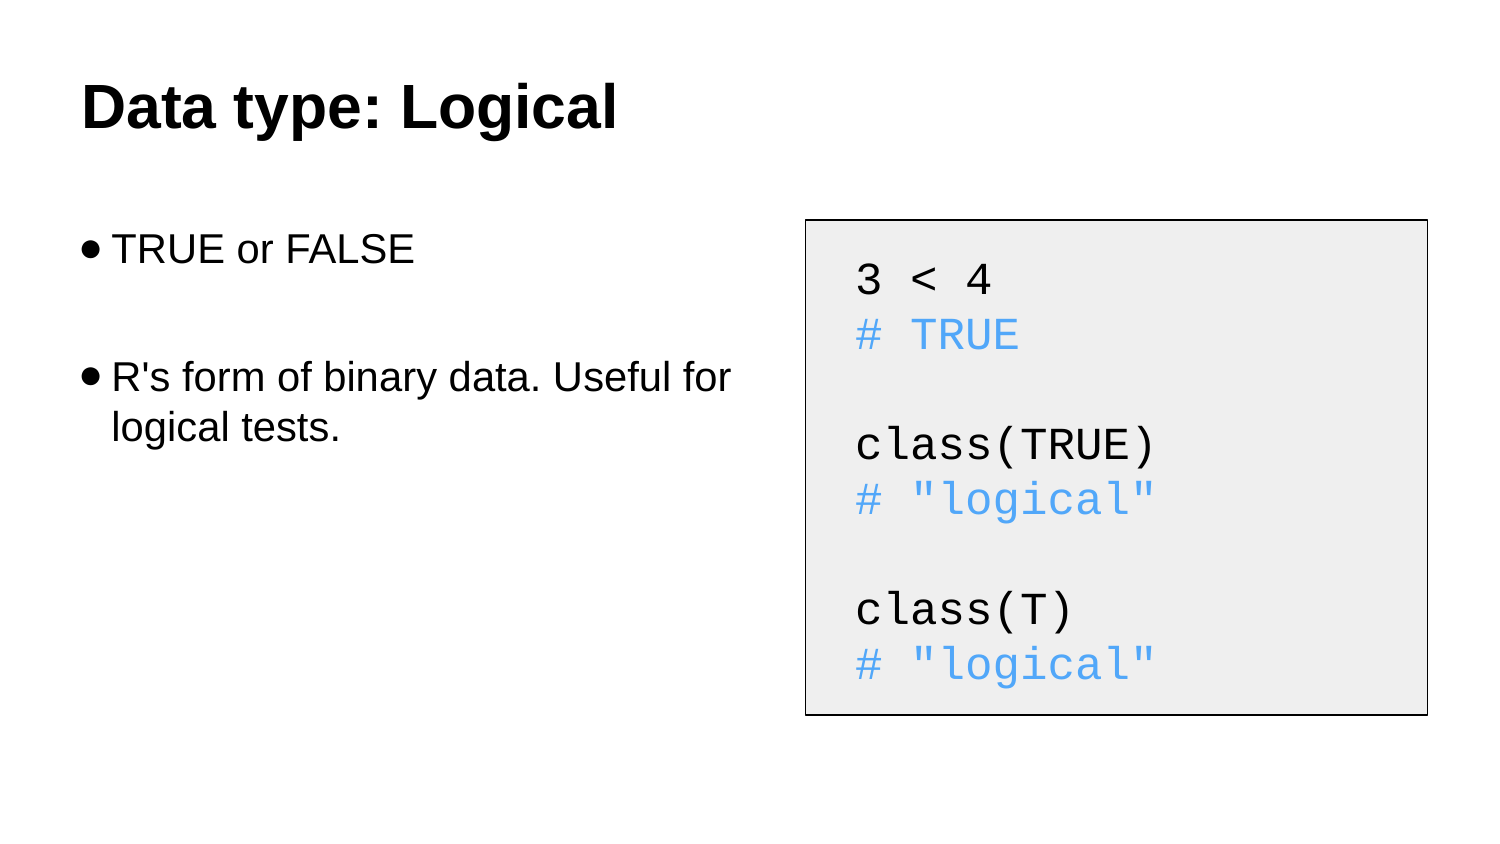

Data type: Logical
TRUE or FALSE

R's form of binary data. Useful for logical tests.

3 < 4
# TRUE

class(TRUE)
# "logical"

class(T)
# "logical"